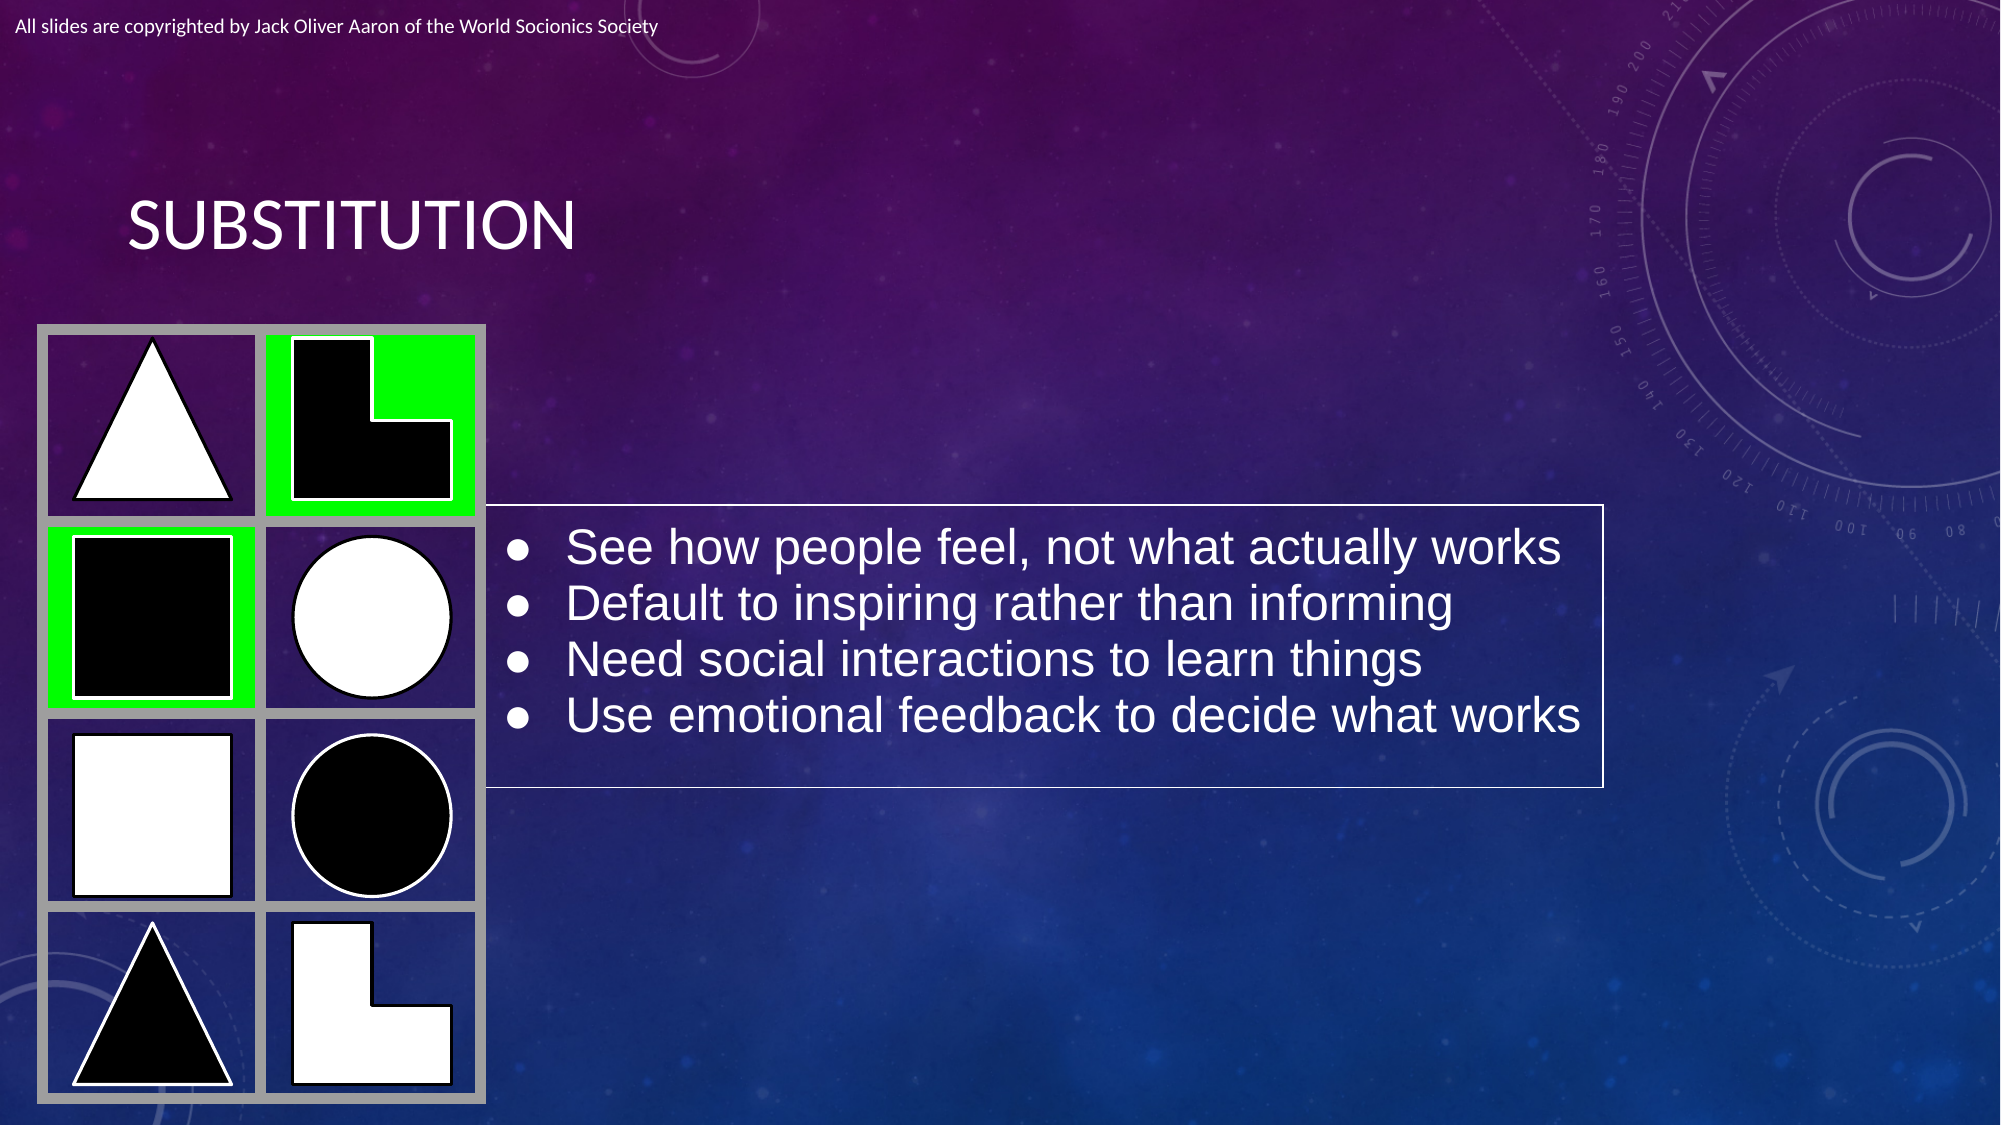

All slides are copyrighted by Jack Oliver Aaron of the World Socionics Society
# SUBSTITUTION
|  |  |
| --- | --- |
|  |  |
|  |  |
|  |  |

| See how people feel, not what actually works Default to inspiring rather than informing Need social interactions to learn things Use emotional feedback to decide what works |
| --- |